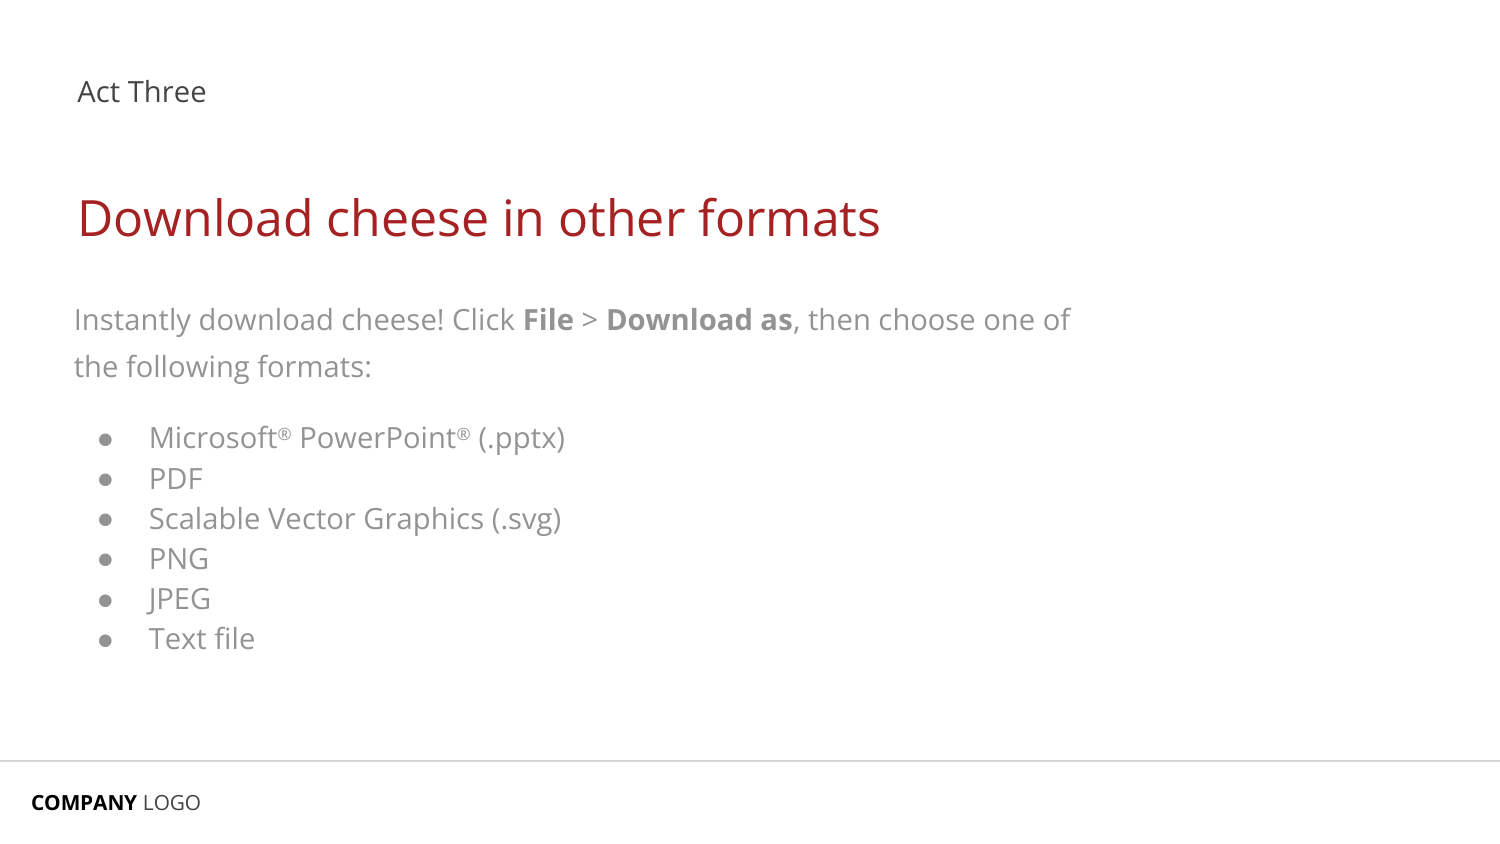

Act Three
# Download cheese in other formats
Instantly download cheese! Click File > Download as, then choose one of the following formats:
Microsoft® PowerPoint® (.pptx)
PDF
Scalable Vector Graphics (.svg)
PNG
JPEG
Text file